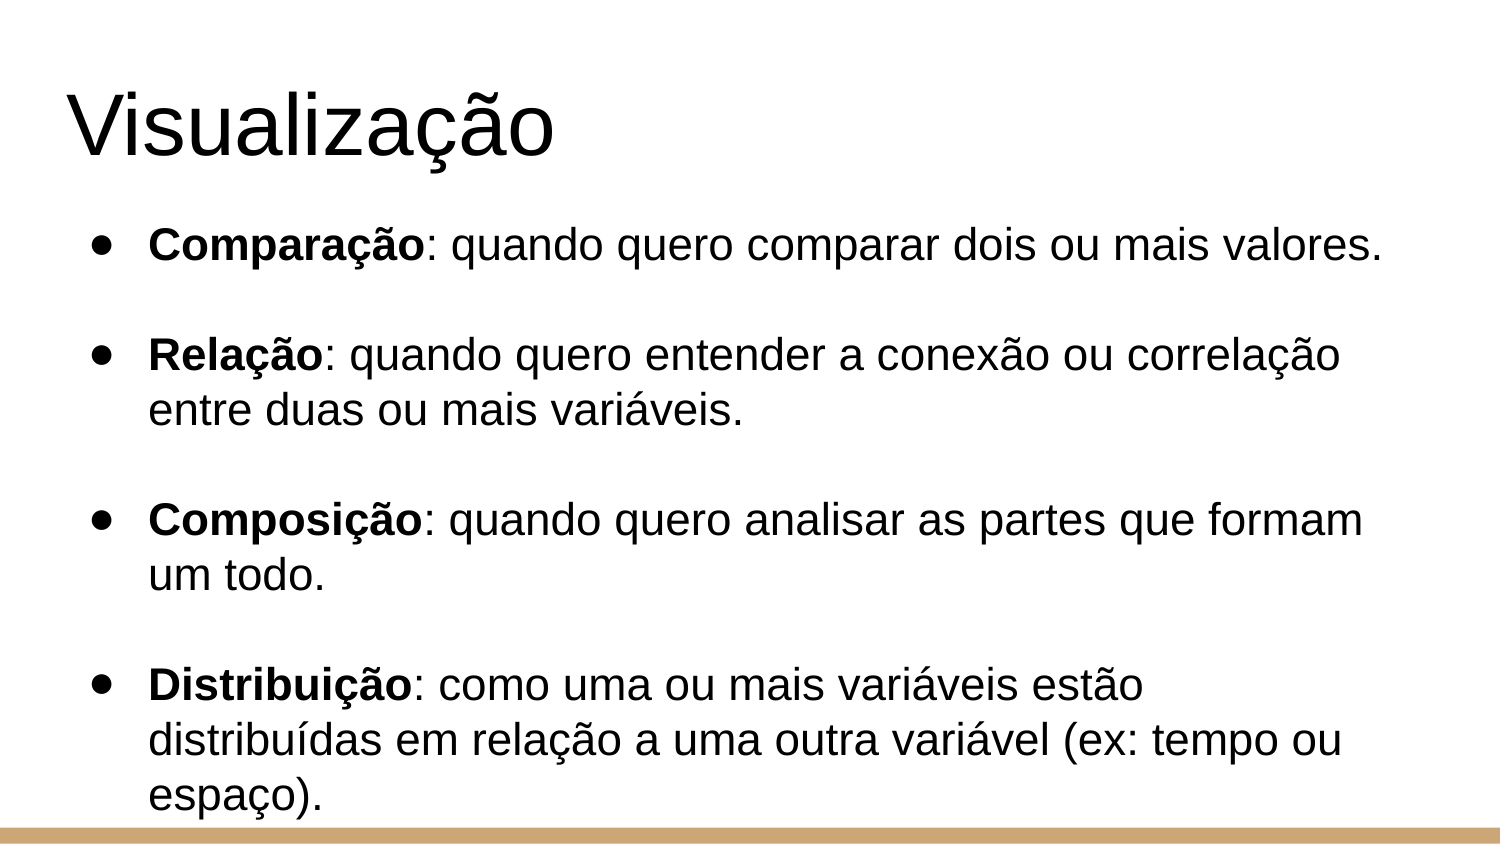

# Visualização
Comparação: quando quero comparar dois ou mais valores.

Relação: quando quero entender a conexão ou correlação entre duas ou mais variáveis.

Composição: quando quero analisar as partes que formam um todo.

Distribuição: como uma ou mais variáveis estão distribuídas em relação a uma outra variável (ex: tempo ou espaço).